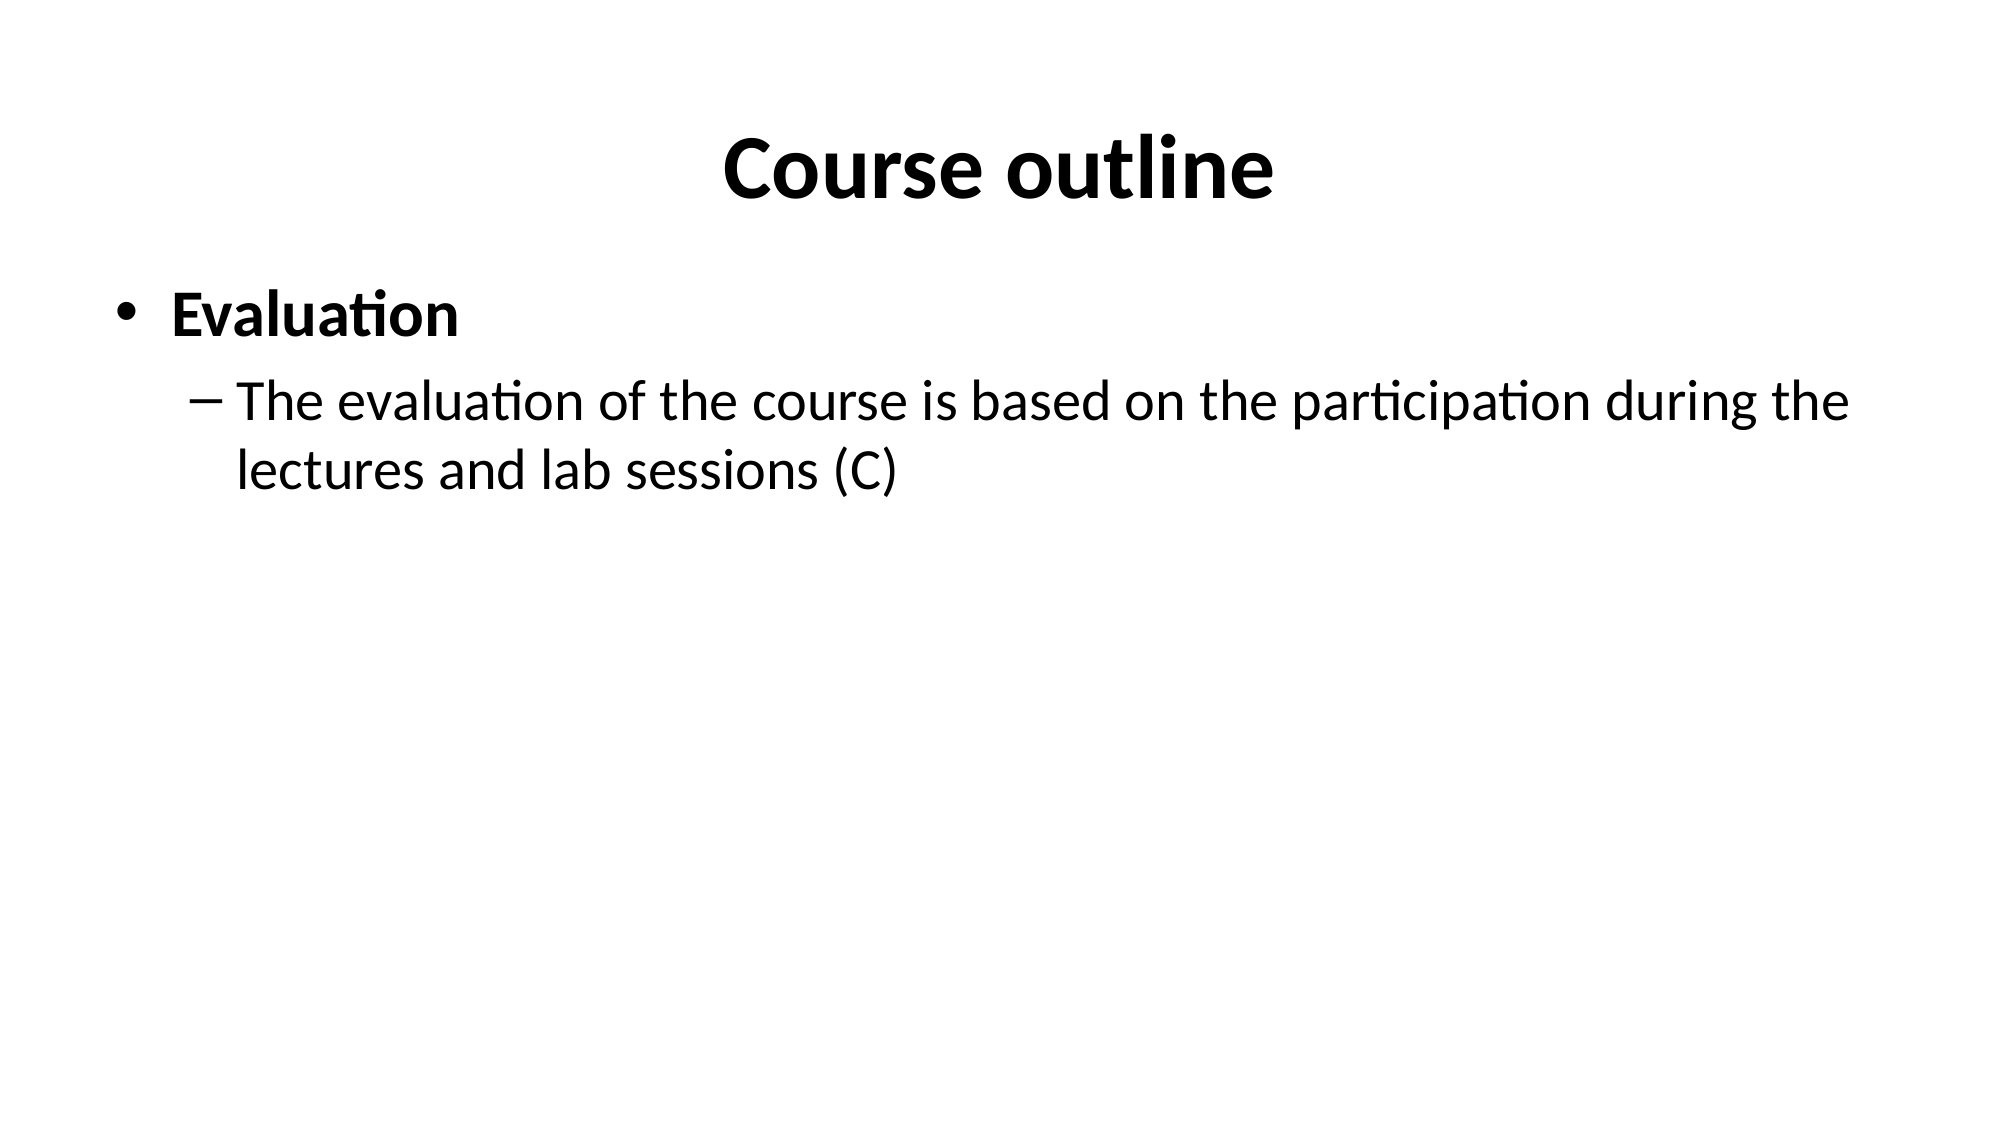

# Course outline
Evaluation
The evaluation of the course is based on the participation during the lectures and lab sessions (C)